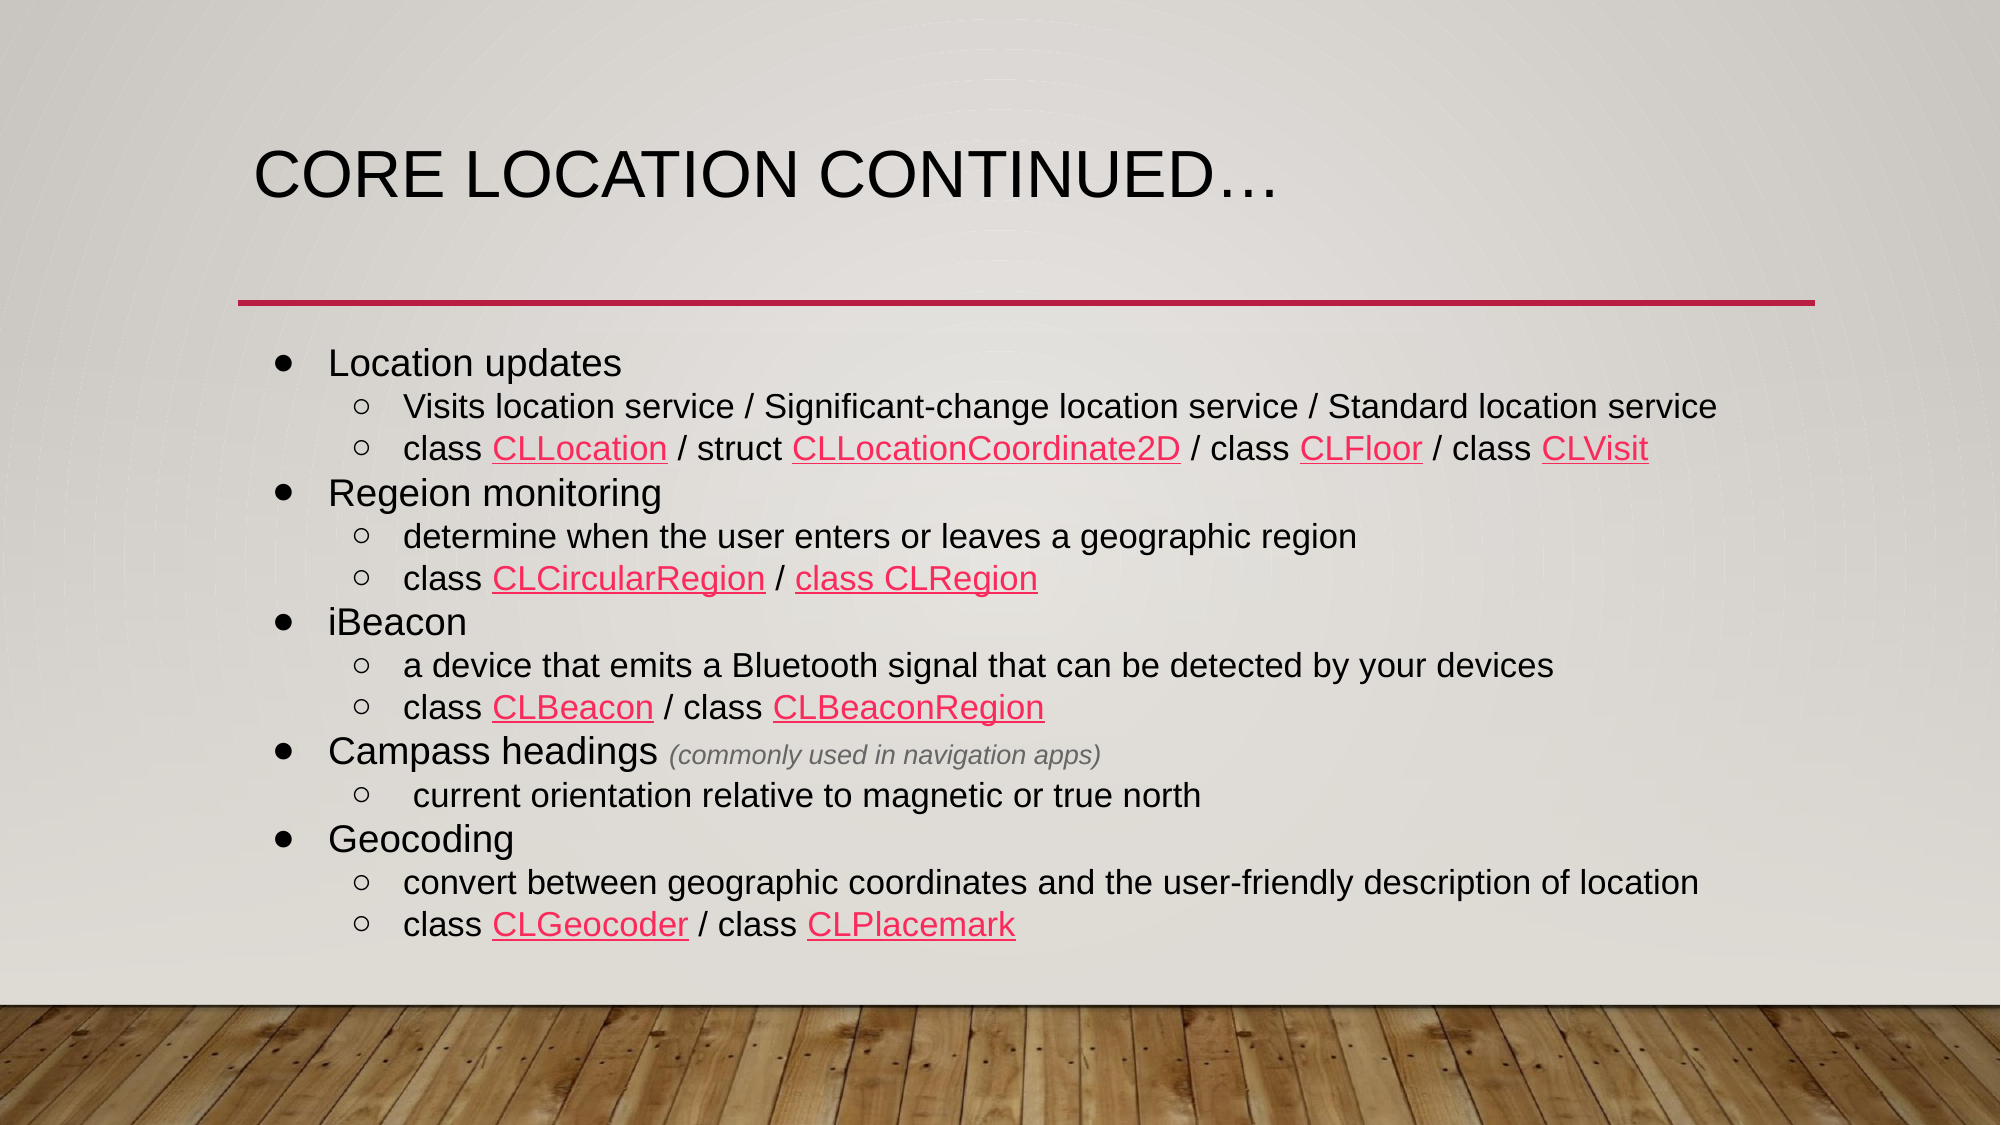

# CORE LOCATION CONTINUED…
Location updates
Visits location service / Significant-change location service / Standard location service
class CLLocation / struct CLLocationCoordinate2D / class CLFloor / class CLVisit
Regeion monitoring
determine when the user enters or leaves a geographic region
class CLCircularRegion / class CLRegion
iBeacon
a device that emits a Bluetooth signal that can be detected by your devices
class CLBeacon / class CLBeaconRegion
Campass headings (commonly used in navigation apps)
 current orientation relative to magnetic or true north
Geocoding
convert between geographic coordinates and the user-friendly description of location
class CLGeocoder / class CLPlacemark